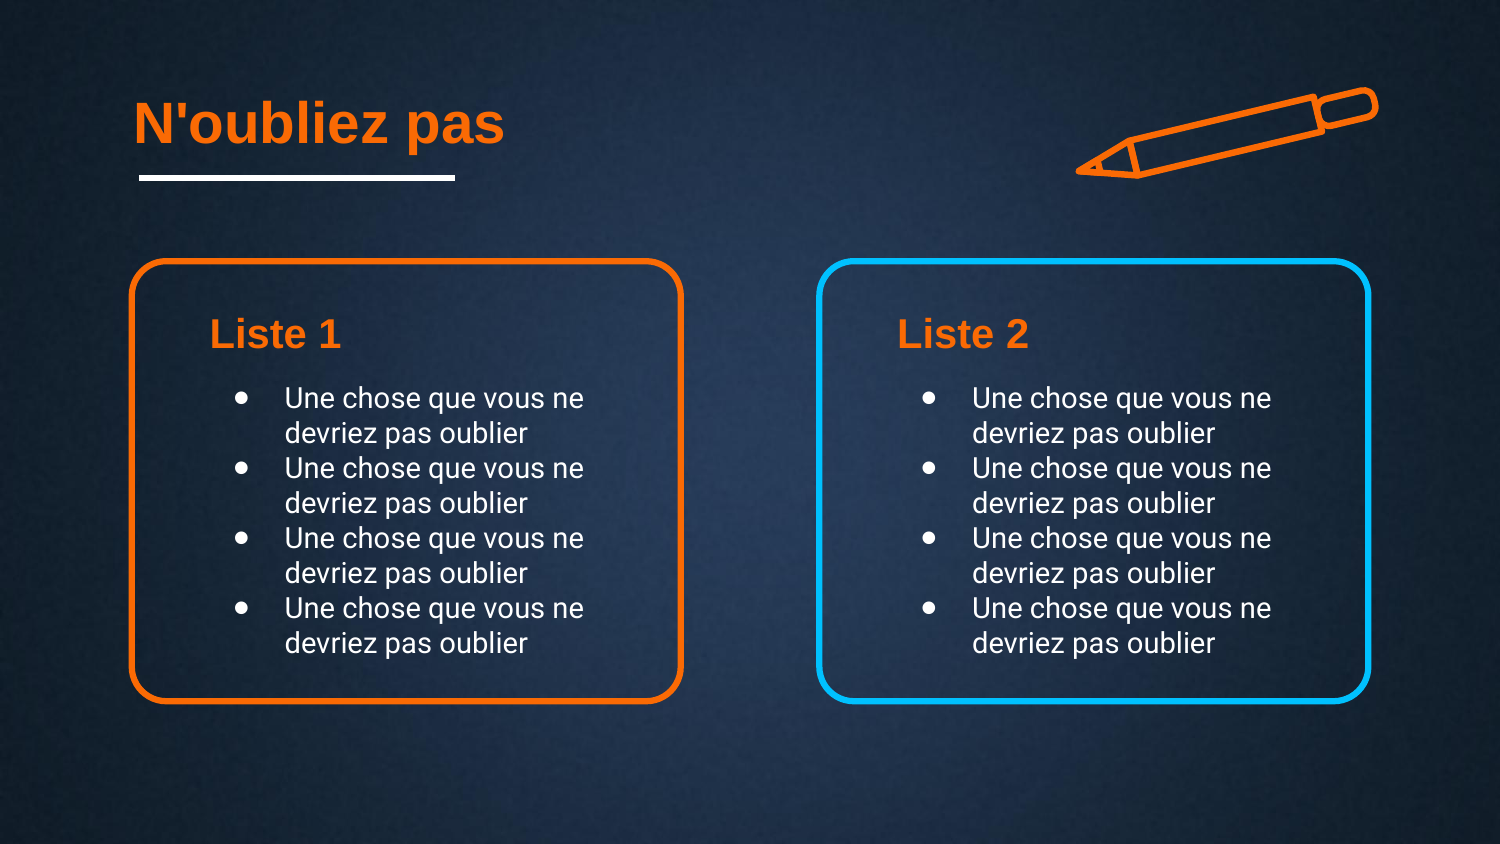

# N'oubliez pas

Liste 1
Liste 2
Une chose que vous ne devriez pas oublier
Une chose que vous ne devriez pas oublier
Une chose que vous ne devriez pas oublier
Une chose que vous ne devriez pas oublier
Une chose que vous ne devriez pas oublier
Une chose que vous ne devriez pas oublier
Une chose que vous ne devriez pas oublier
Une chose que vous ne devriez pas oublier